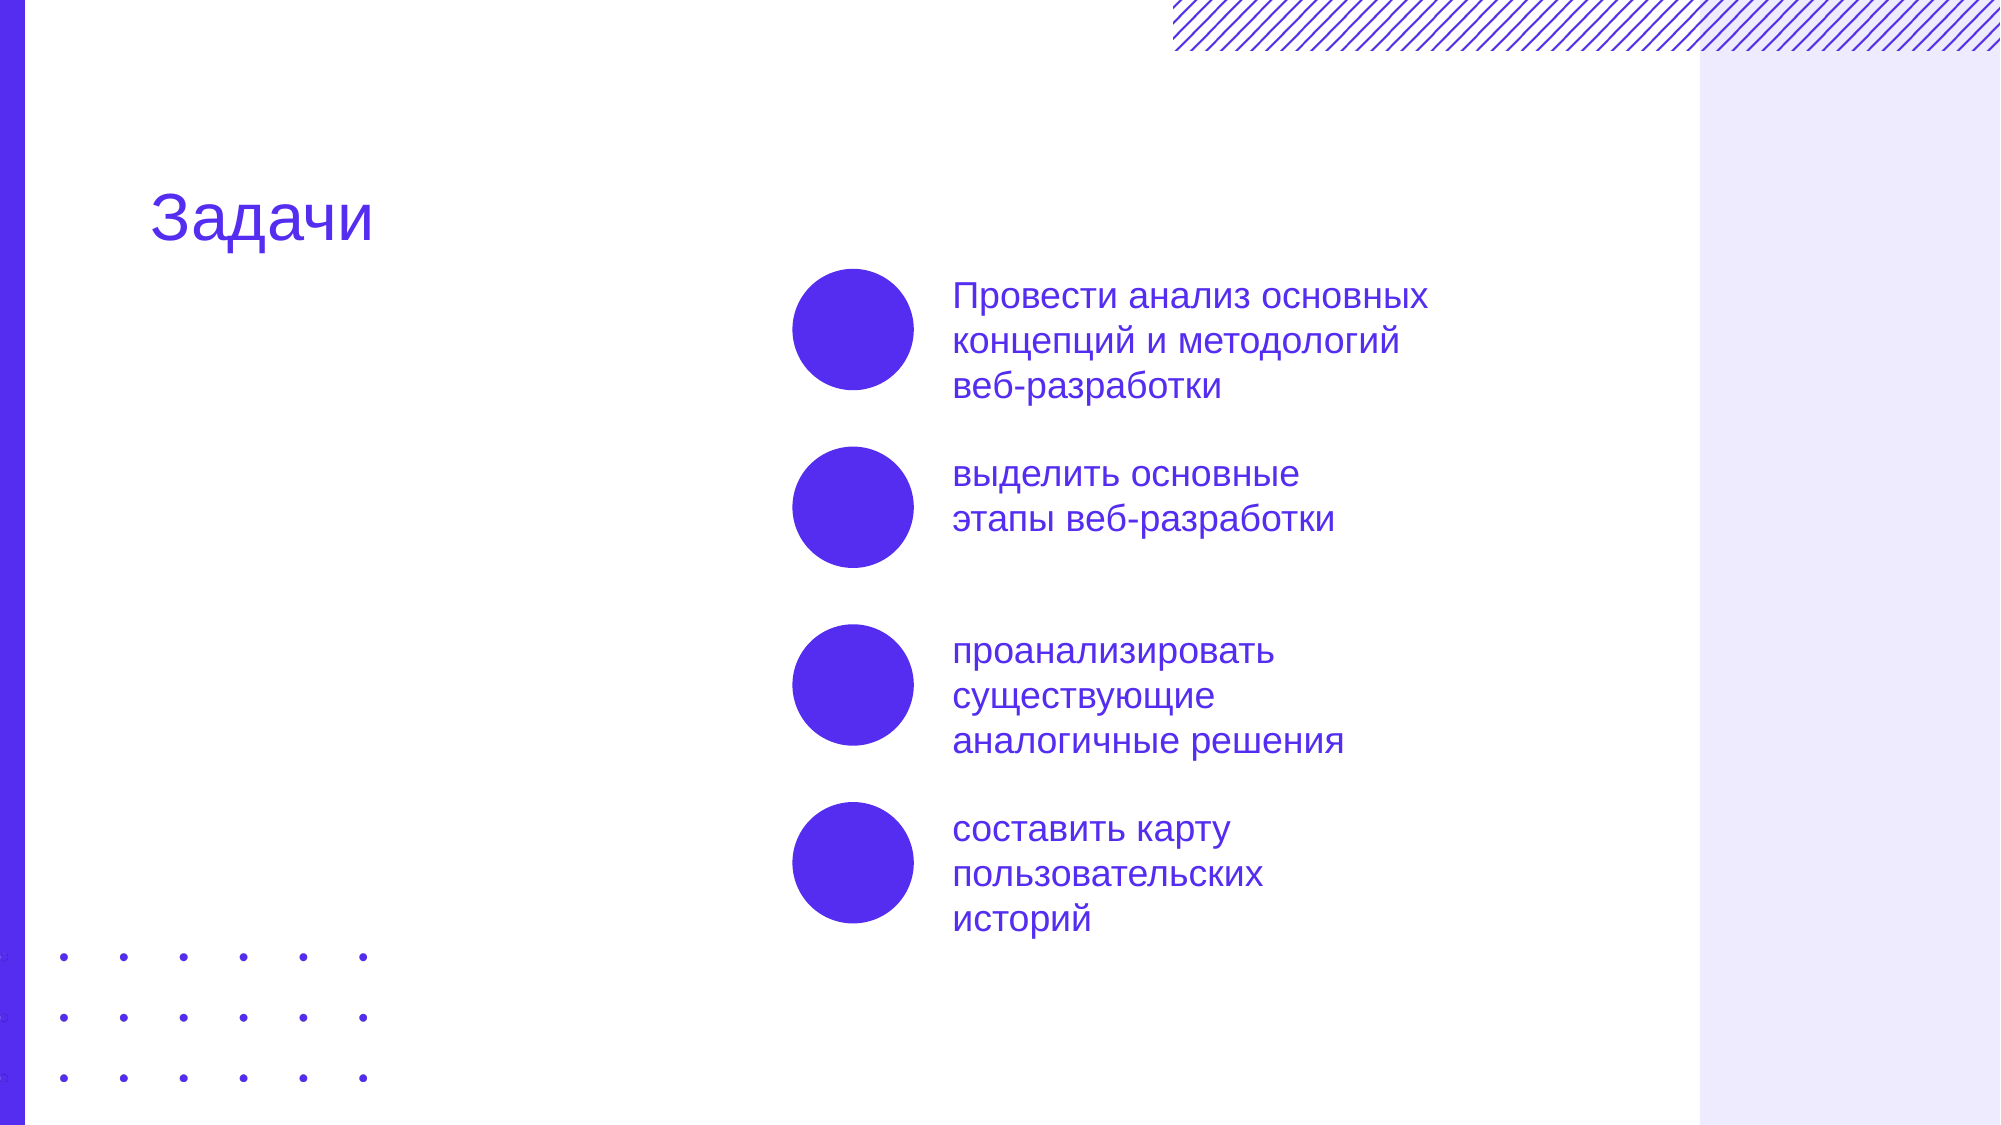

Задачи
Провести анализ основных
концепций и методологий
веб-разработки

выделить основные этапы веб-разработки

проанализировать существующие аналогичные решения

составить карту пользовательских историй